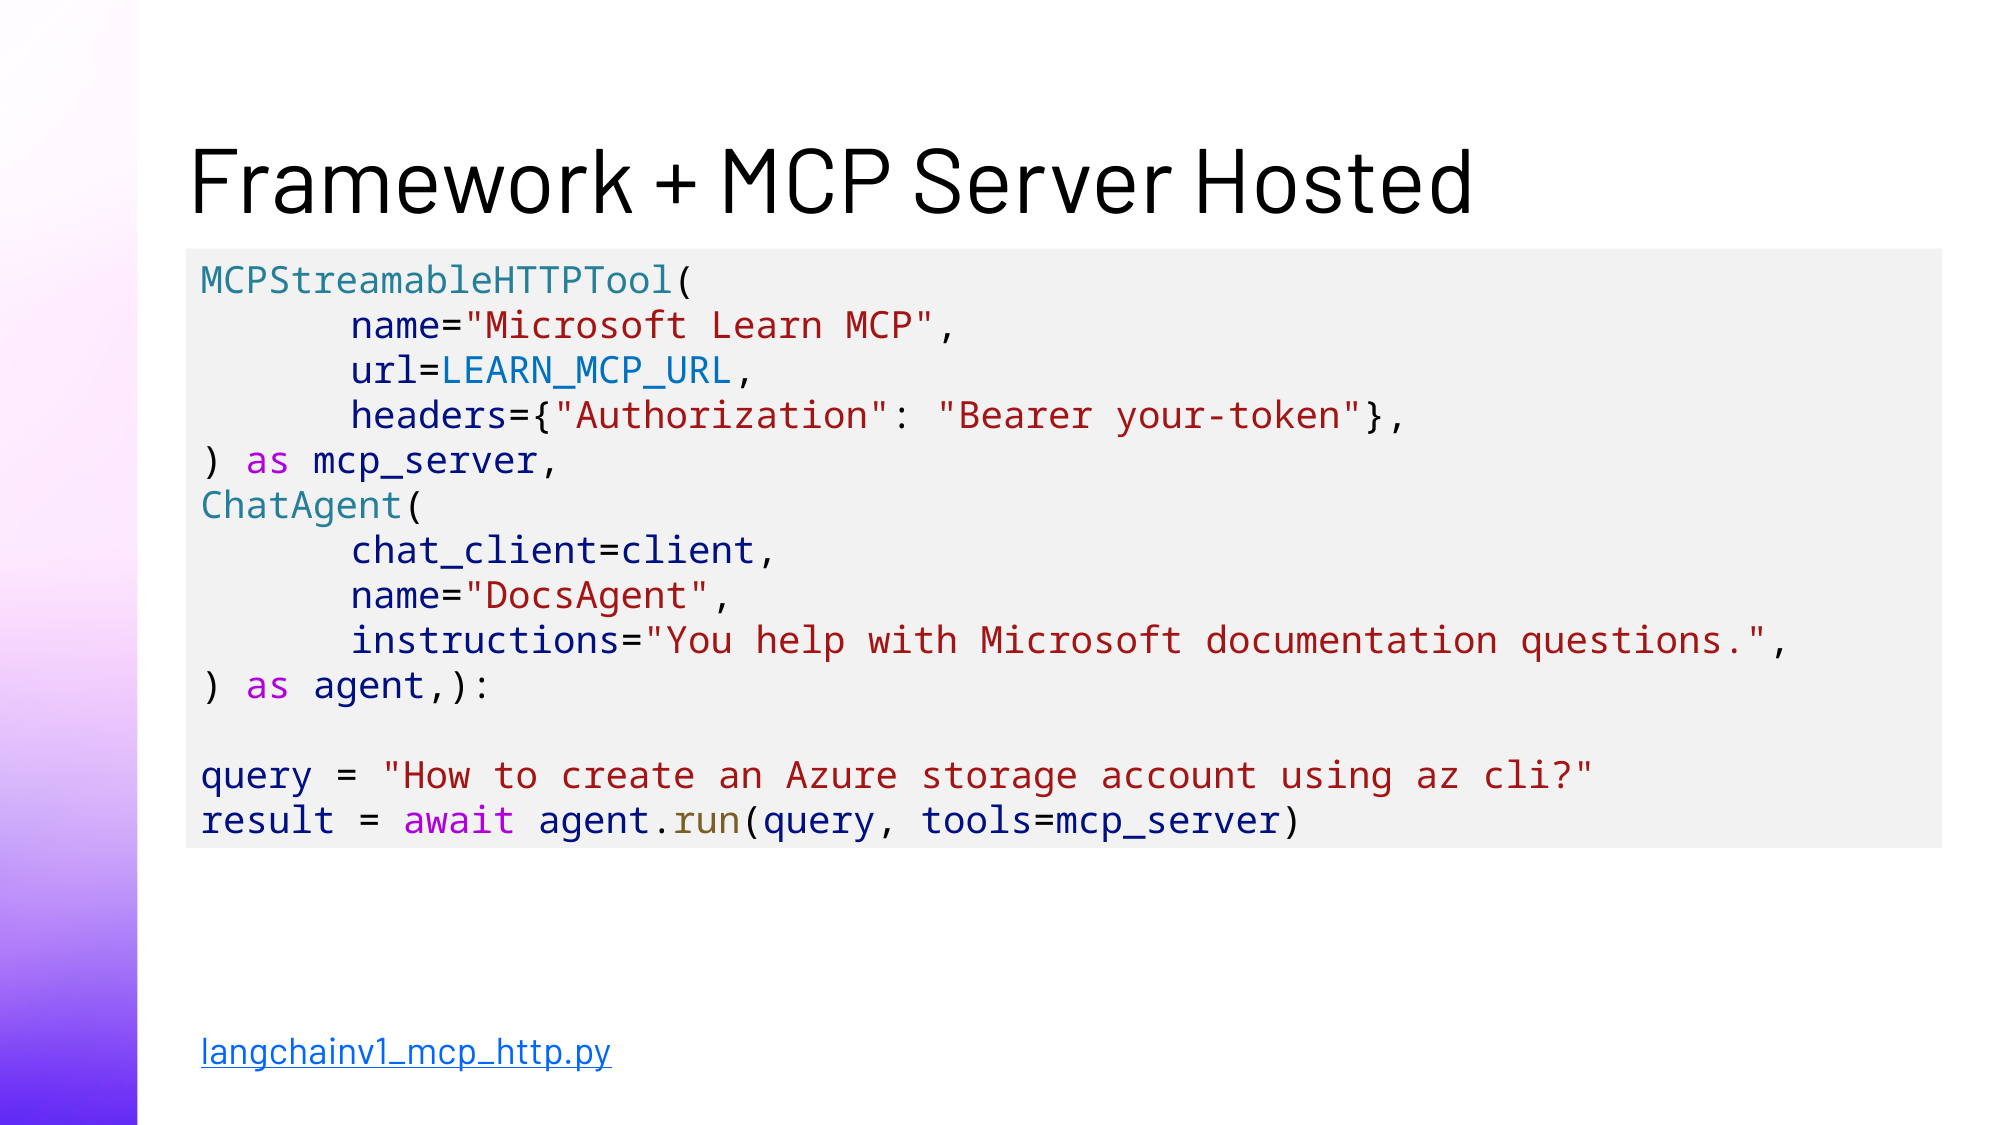

# Framework + MCP Server Hosted
MCPStreamableHTTPTool(
	name="Microsoft Learn MCP",
	url=LEARN_MCP_URL,
	headers={"Authorization": "Bearer your-token"},
) as mcp_server,
ChatAgent(
	chat_client=client,
	name="DocsAgent",
	instructions="You help with Microsoft documentation questions.",
) as agent,):

query = "How to create an Azure storage account using az cli?"
result = await agent.run(query, tools=mcp_server)
langchainv1_mcp_http.py